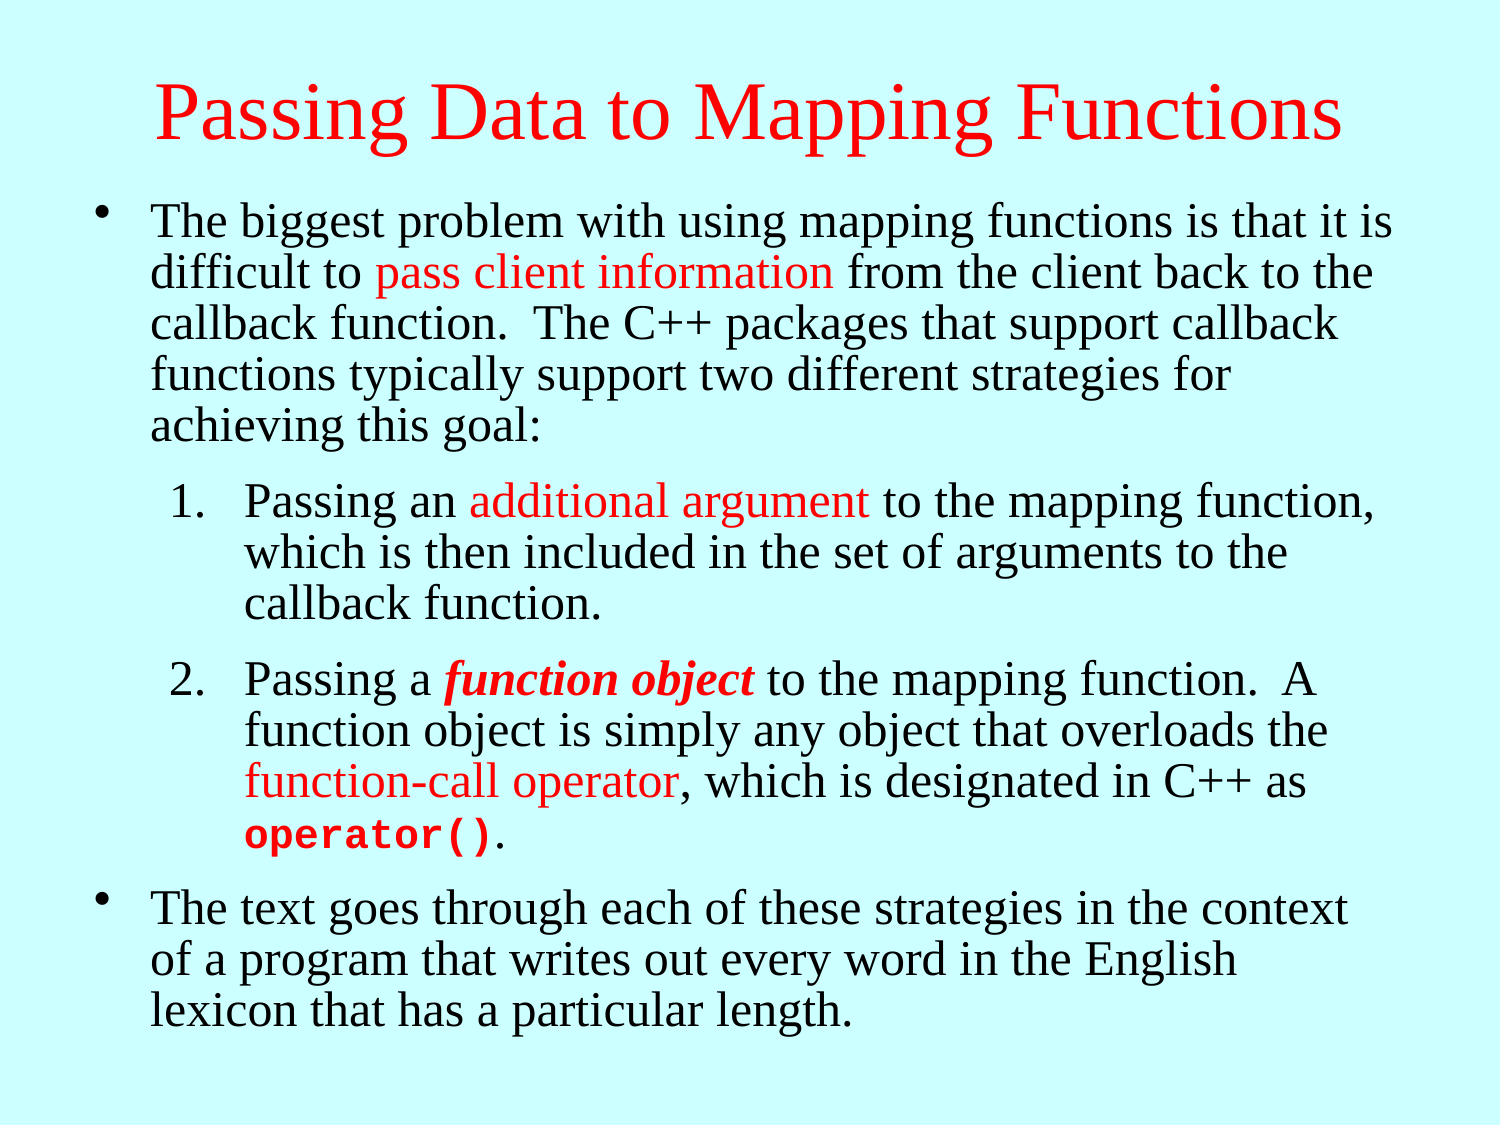

# Passing Data to Mapping Functions
The biggest problem with using mapping functions is that it is difficult to pass client information from the client back to the callback function.  The C++ packages that support callback functions typically support two different strategies for achieving this goal:
Passing an additional argument to the mapping function, which is then included in the set of arguments to the callback function.
Passing a function object to the mapping function.  A function object is simply any object that overloads the function-call operator, which is designated in C++ as operator().
The text goes through each of these strategies in the context of a program that writes out every word in the English lexicon that has a particular length.